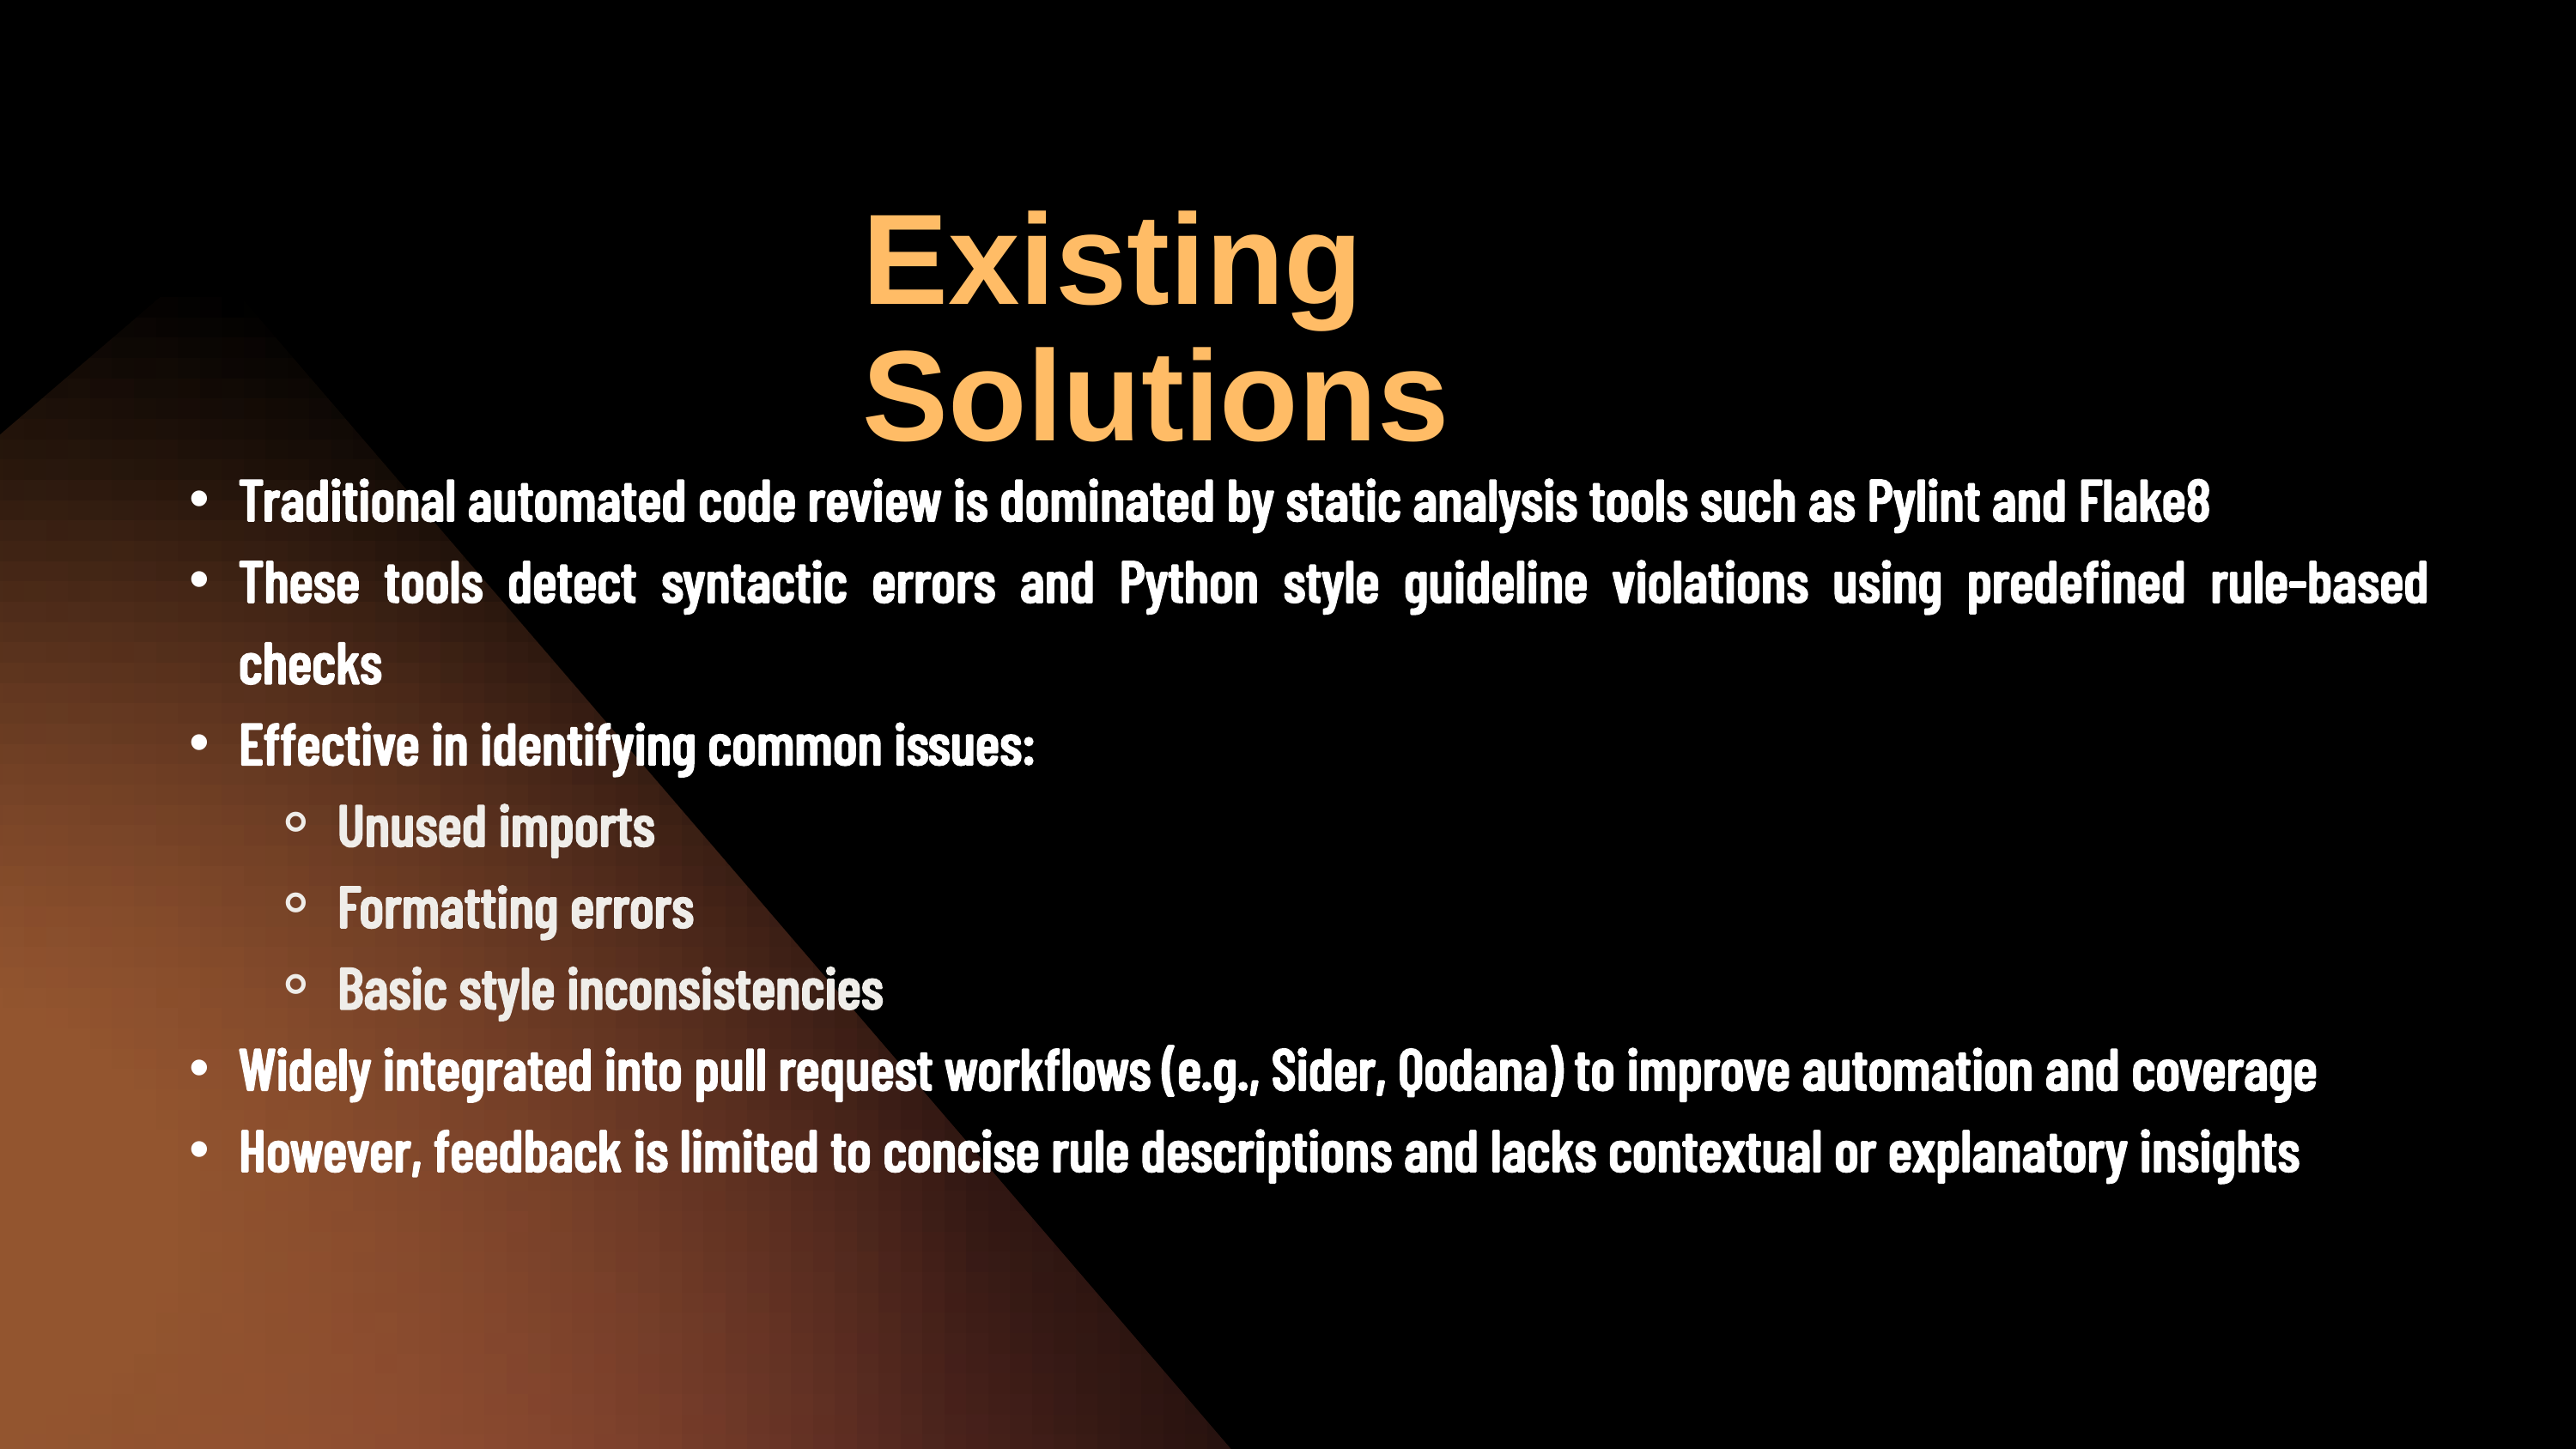

Existing Solutions
Traditional automated code review is dominated by static analysis tools such as Pylint and Flake8
These tools detect syntactic errors and Python style guideline violations using predefined rule-based checks
Effective in identifying common issues:
Unused imports
Formatting errors
Basic style inconsistencies
Widely integrated into pull request workflows (e.g., Sider, Qodana) to improve automation and coverage
However, feedback is limited to concise rule descriptions and lacks contextual or explanatory insights